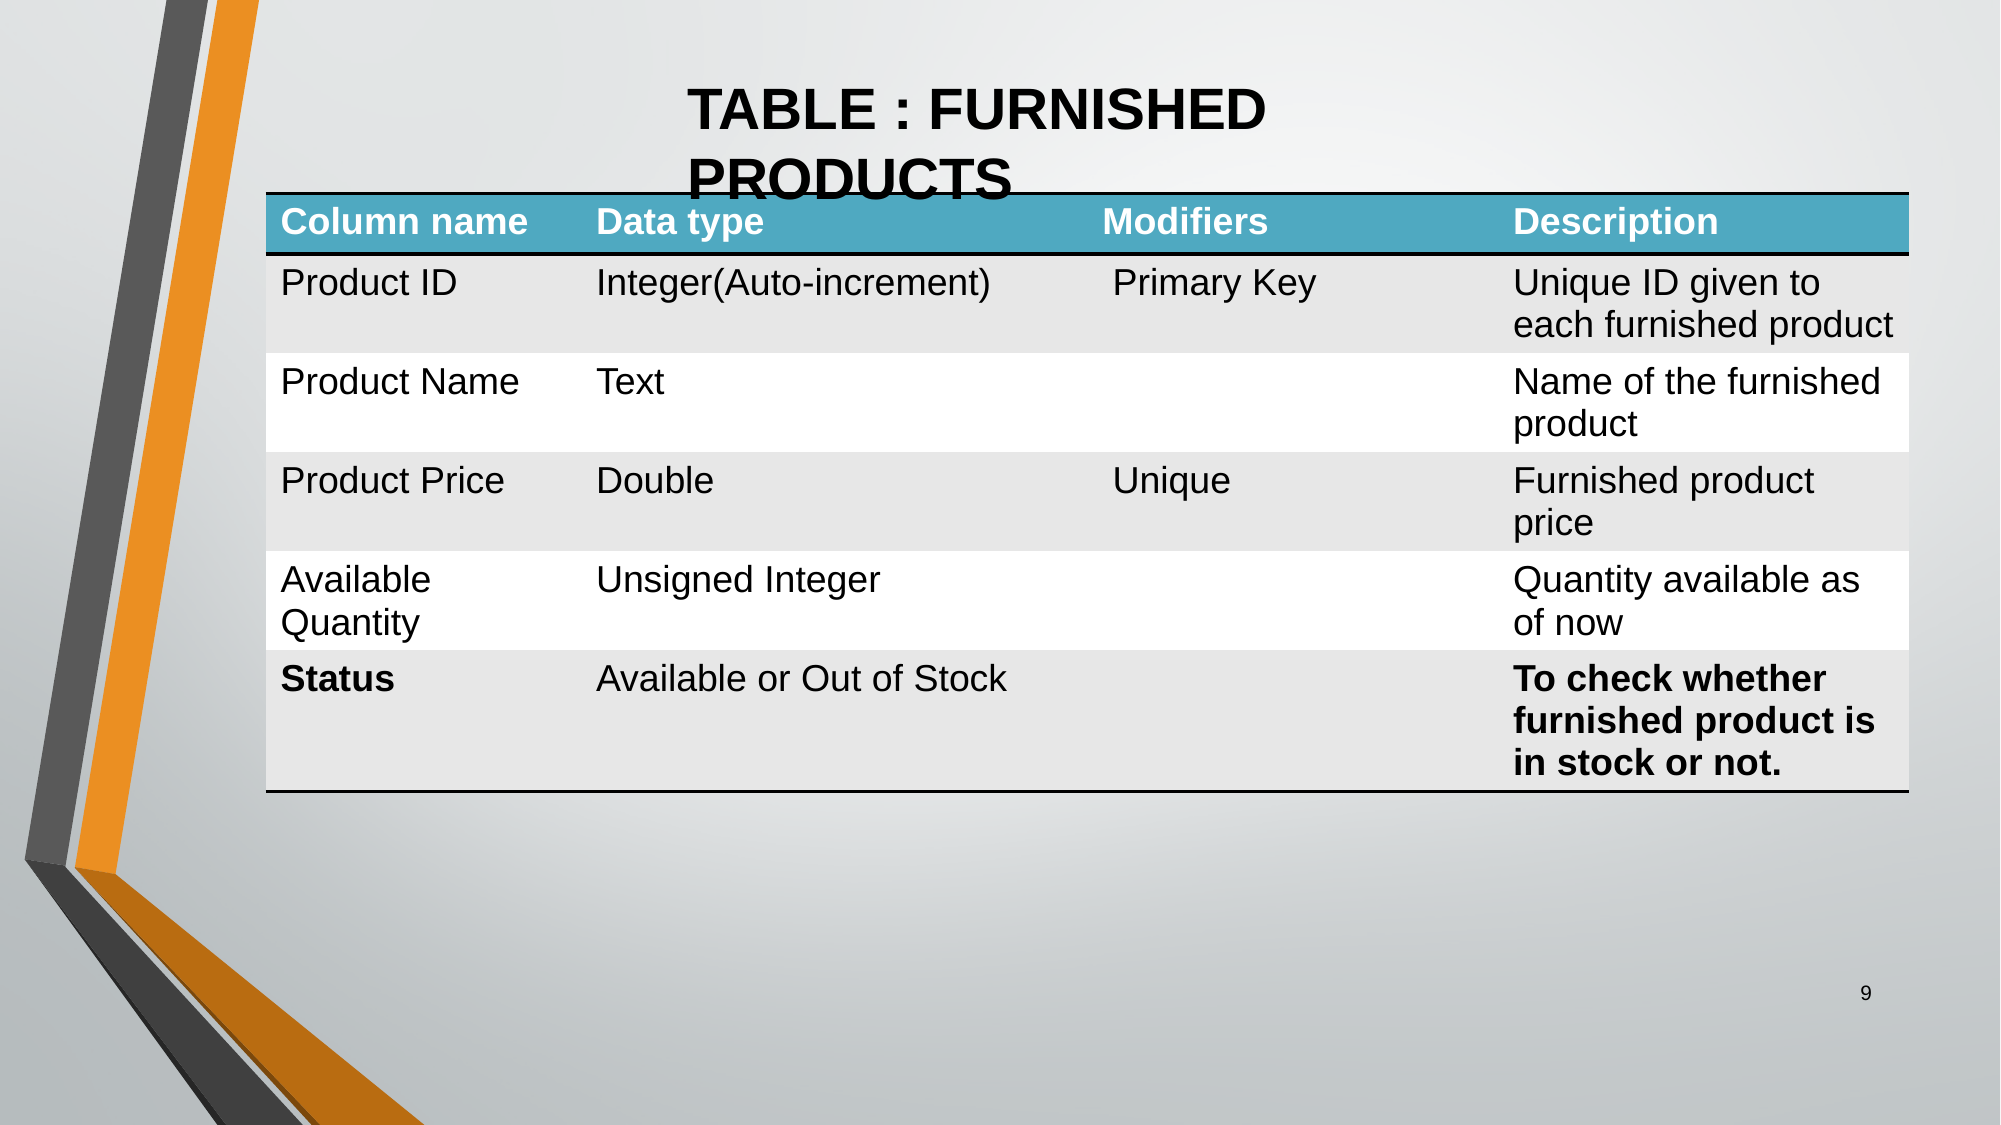

TABLE : FURNISHED PRODUCTS
| Column name | Data type | Modifiers | Description |
| --- | --- | --- | --- |
| Product ID | Integer(Auto-increment) | Primary Key | Unique ID given to each furnished product |
| Product Name | Text |  | Name of the furnished product |
| Product Price | Double | Unique | Furnished product price |
| Available Quantity | Unsigned Integer |  | Quantity available as of now |
| Status | Available or Out of Stock |  | To check whether furnished product is in stock or not. |
9